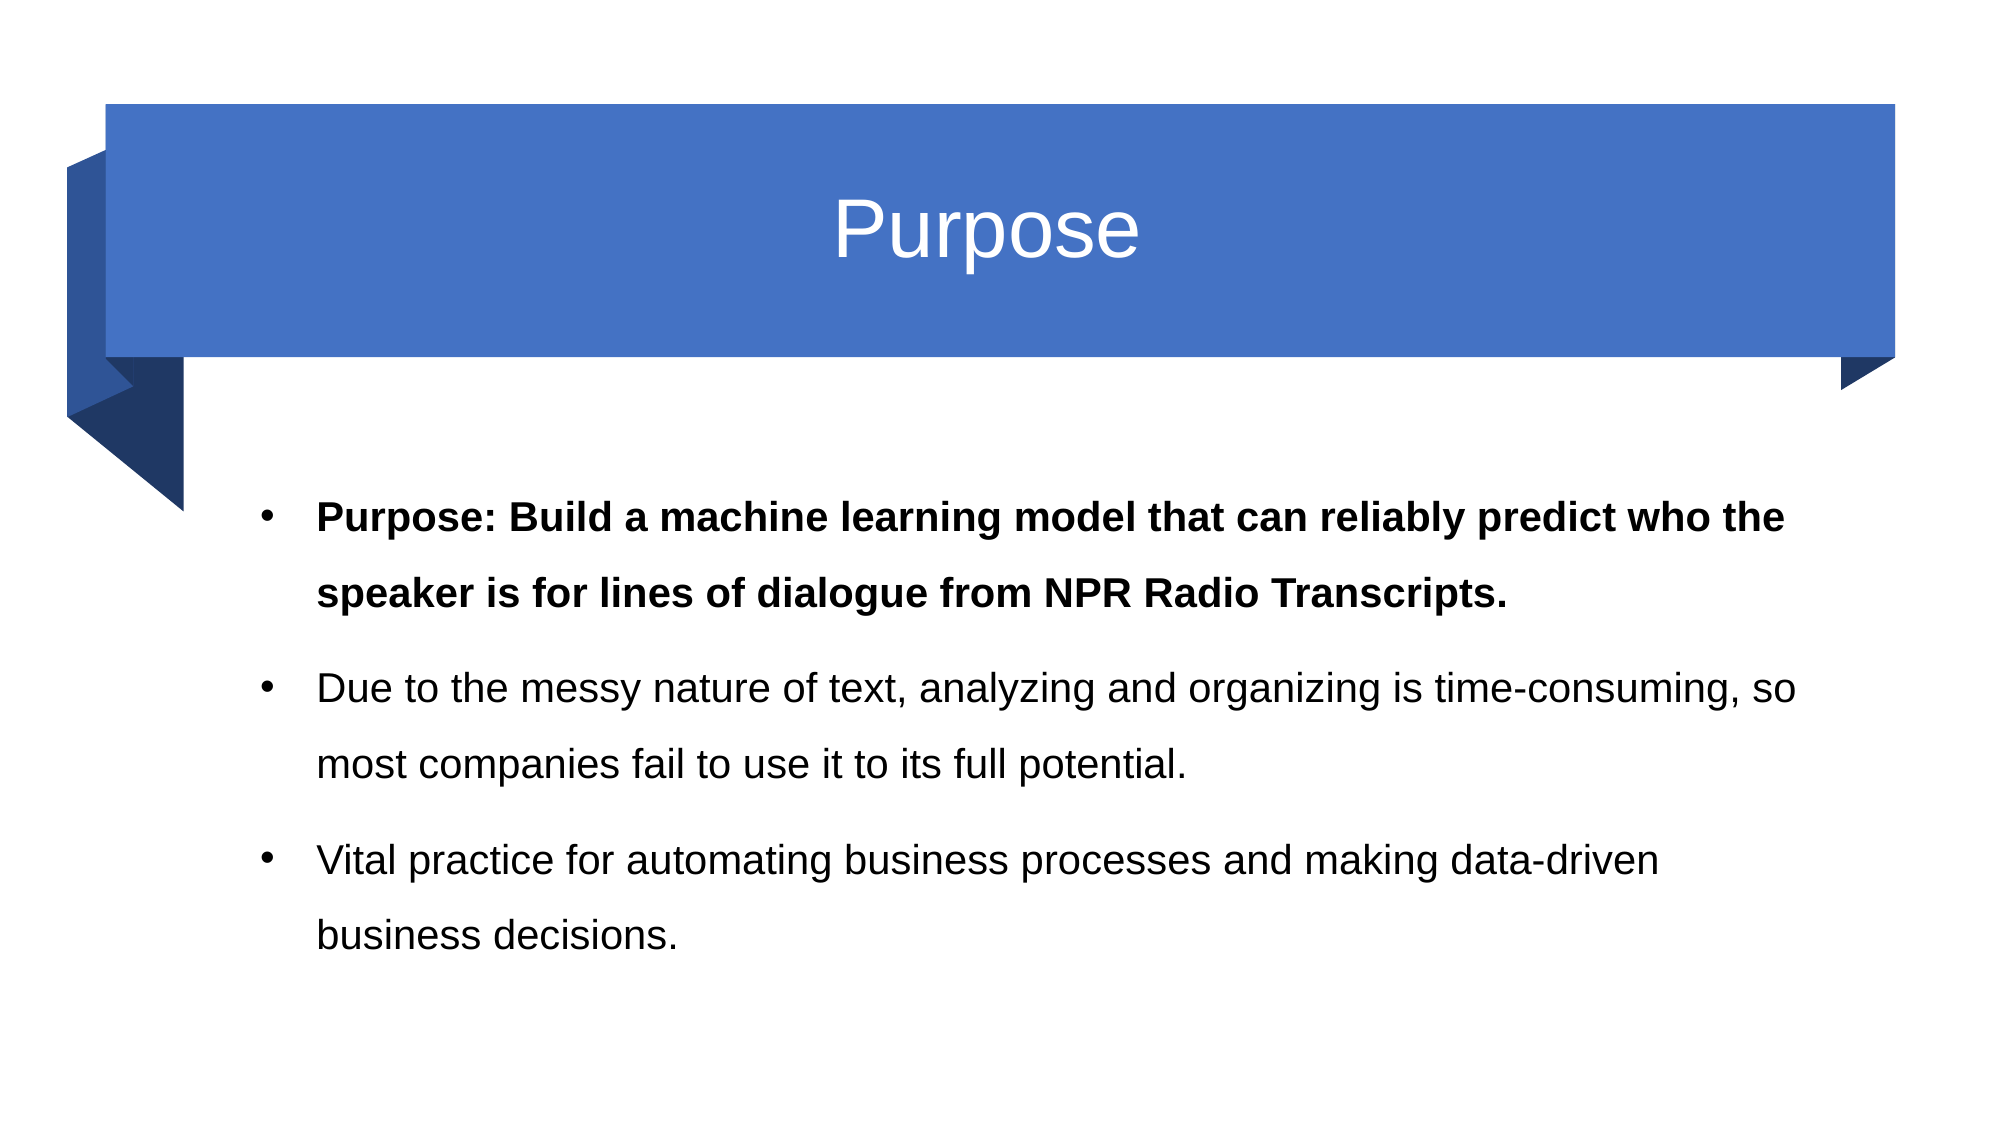

# Purpose

Purpose: Build a machine learning model that can reliably predict who the speaker is for lines of dialogue from NPR Radio Transcripts.
Due to the messy nature of text, analyzing and organizing is time-consuming, so most companies fail to use it to its full potential.
Vital practice for automating business processes and making data-driven business decisions.